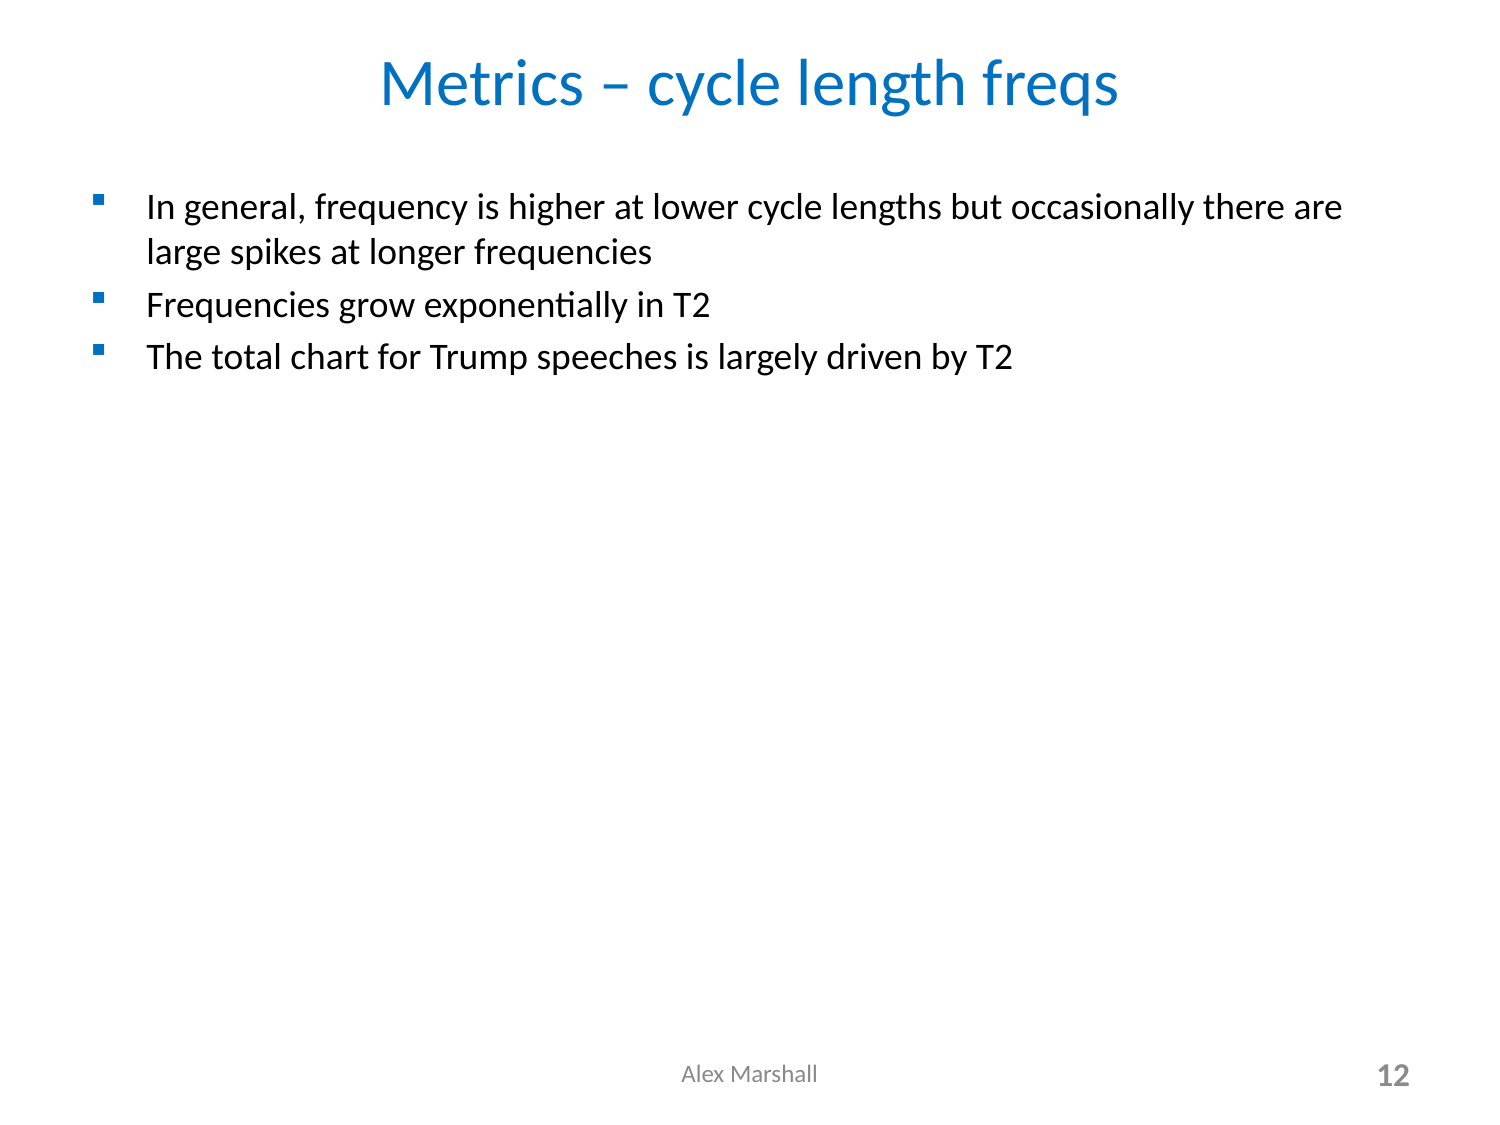

# Metrics – cycle length freqs
In general, frequency is higher at lower cycle lengths but occasionally there are large spikes at longer frequencies
Frequencies grow exponentially in T2
The total chart for Trump speeches is largely driven by T2
Alex Marshall
12